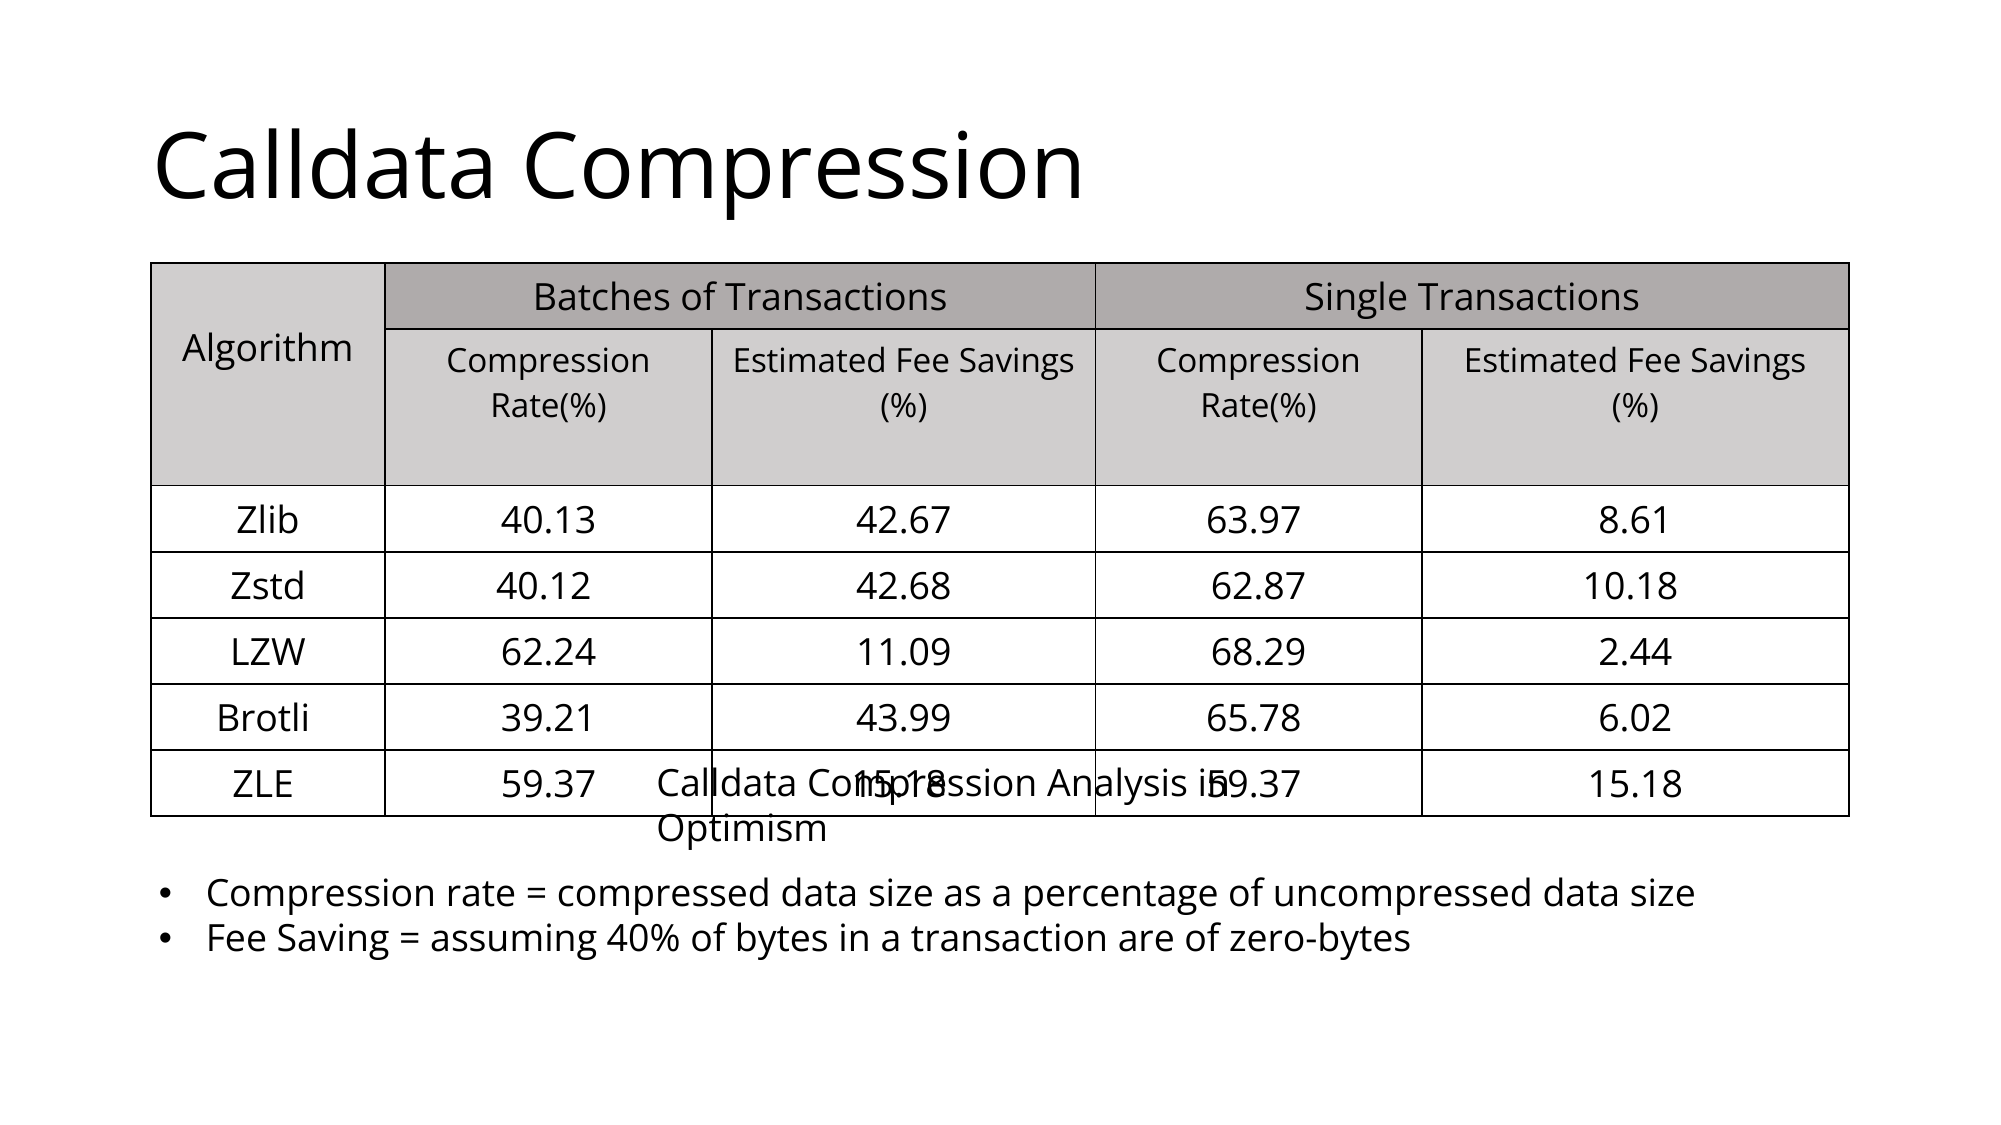

# Calldata Compression
| Algorithm | Batches of Transactions |  | Single Transactions |  |
| --- | --- | --- | --- | --- |
|  | Compression Rate(%) | Estimated Fee Savings (%) | Compression Rate(%) | Estimated Fee Savings (%) |
| Zlib | 40.13 | 42.67 | 63.97 | 8.61 |
| Zstd | 40.12 | 42.68 | 62.87 | 10.18 |
| LZW | 62.24 | 11.09 | 68.29 | 2.44 |
| Brotli | 39.21 | 43.99 | 65.78 | 6.02 |
| ZLE | 59.37 | 15.18 | 59.37 | 15.18 |
Calldata Compression Analysis in Optimism
Compression rate = compressed data size as a percentage of uncompressed data size
Fee Saving = assuming 40% of bytes in a transaction are of zero-bytes